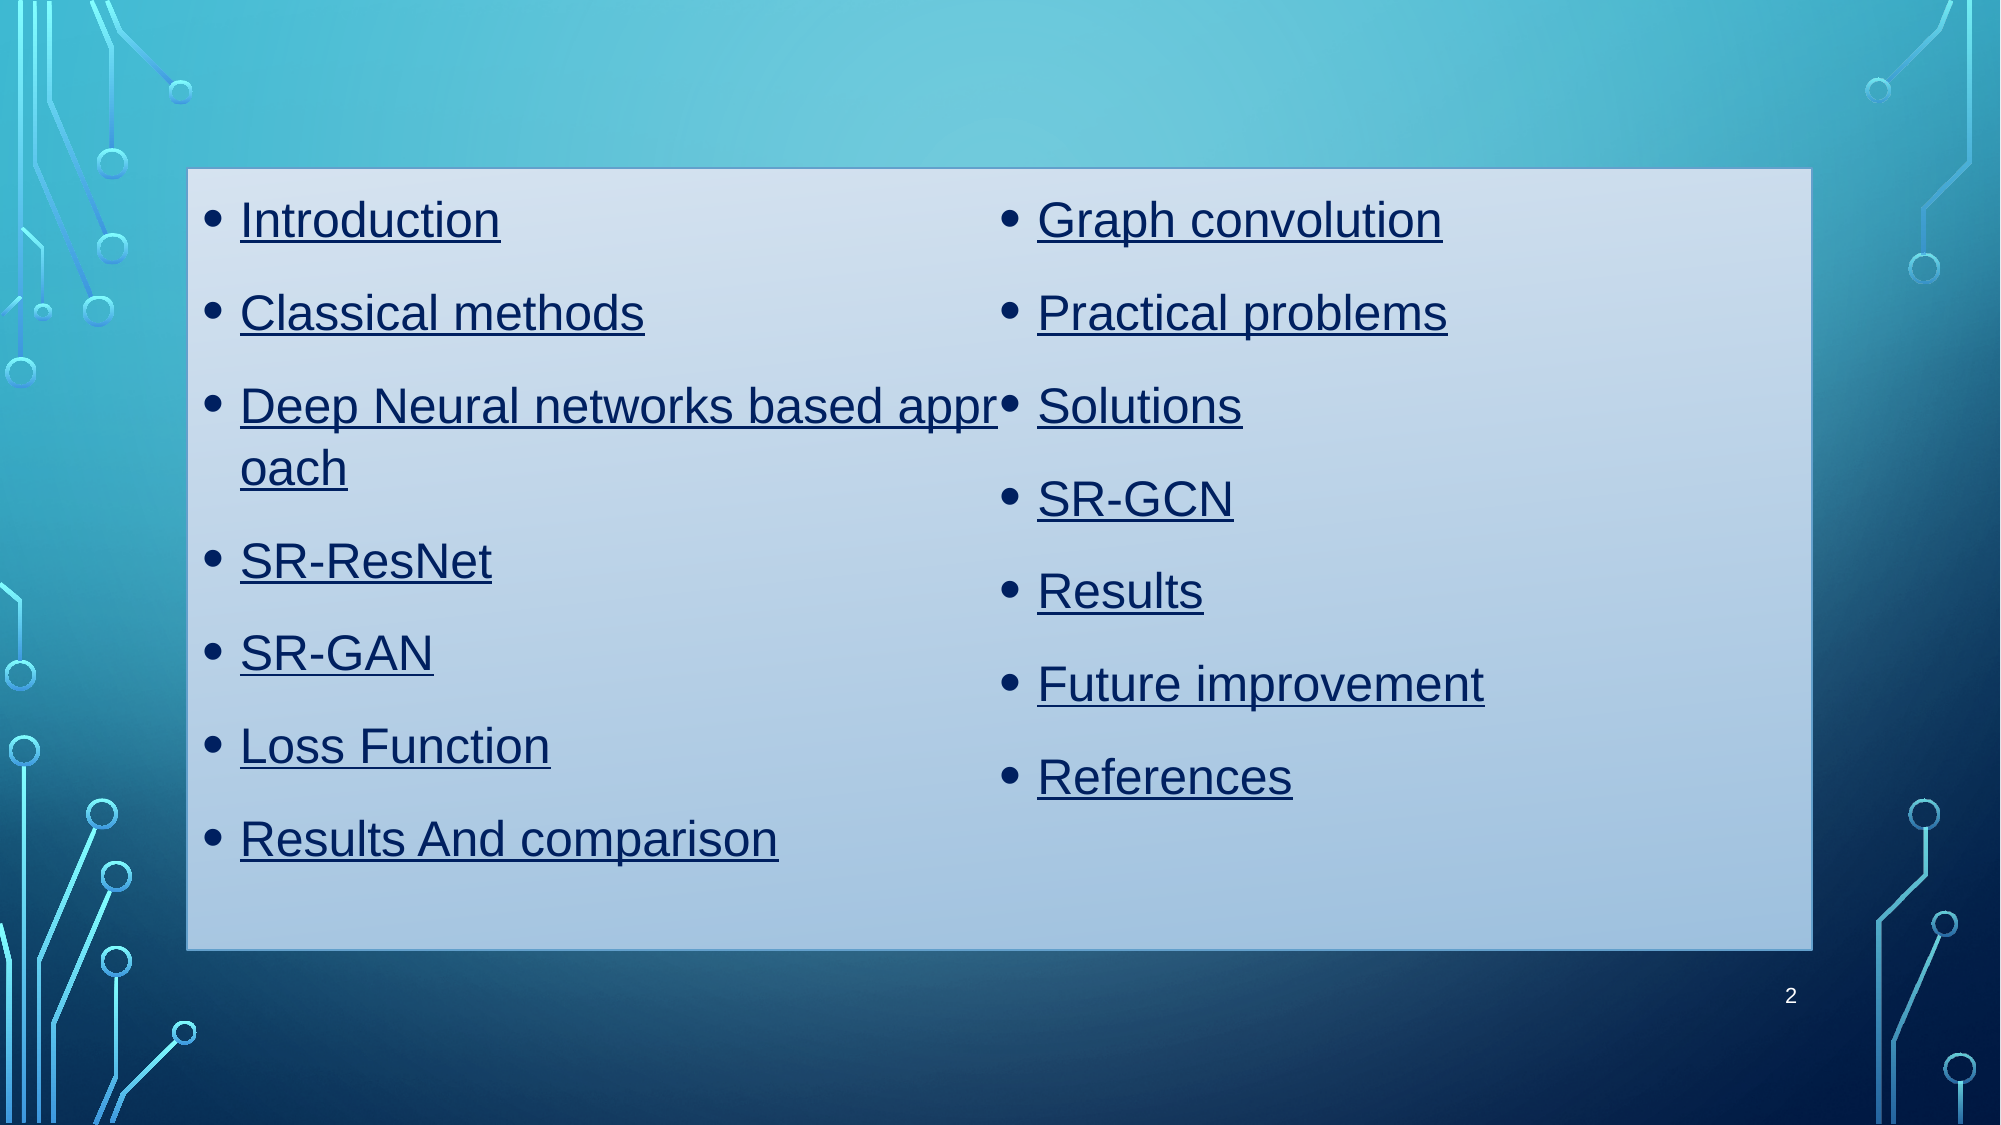

Introduction
Classical methods
Deep Neural networks based approach
SR-ResNet
SR-GAN
Loss Function
Results And comparison
Graph convolution
Practical problems
Solutions
SR-GCN
Results
Future improvement
References
2